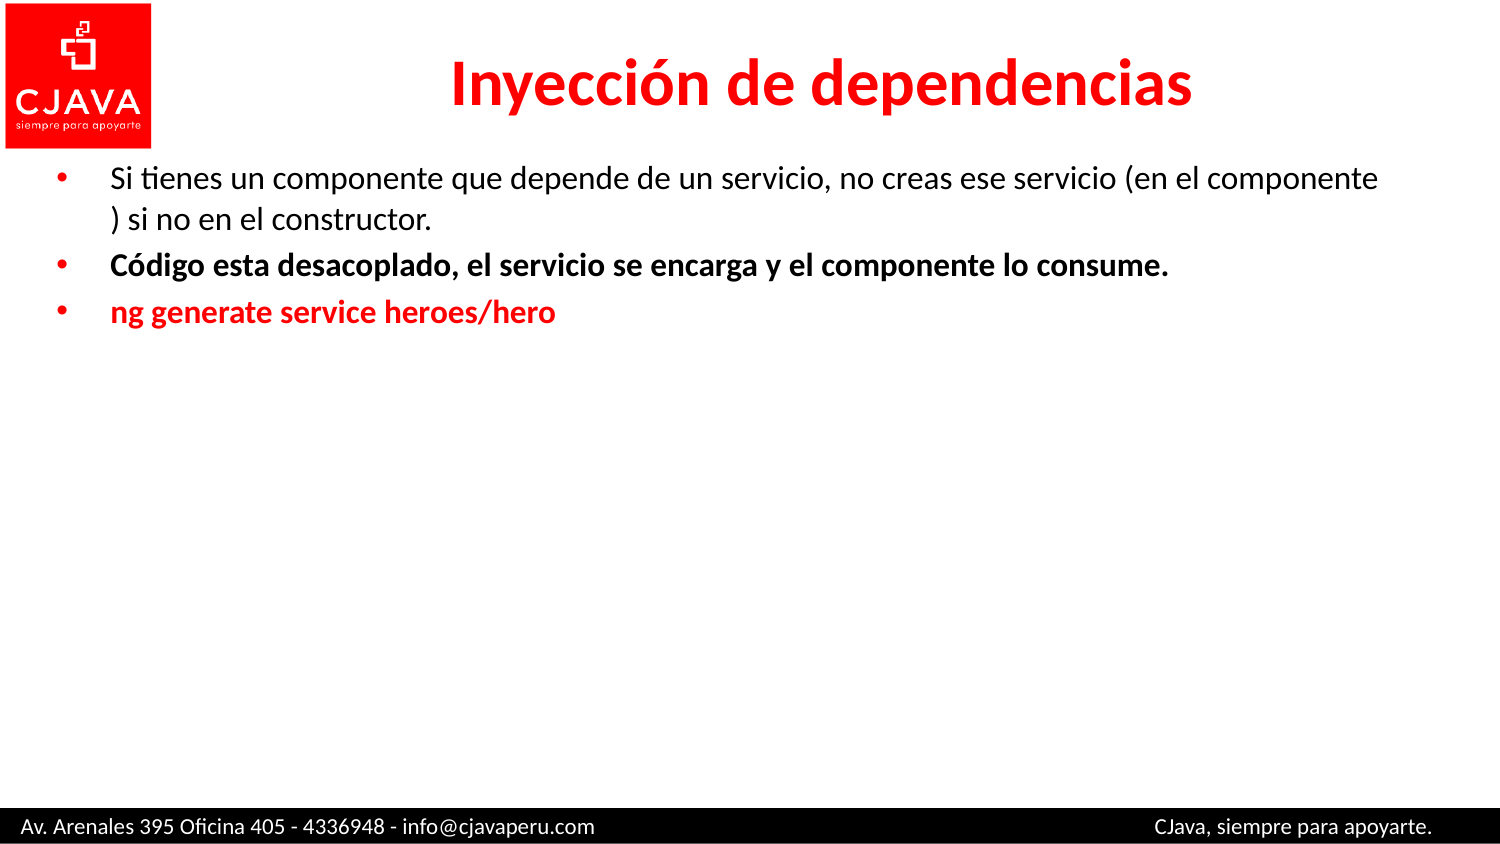

# Inyección de dependencias
Si tienes un componente que depende de un servicio, no creas ese servicio (en el componente ) si no en el constructor.
Código esta desacoplado, el servicio se encarga y el componente lo consume.
ng generate service heroes/hero